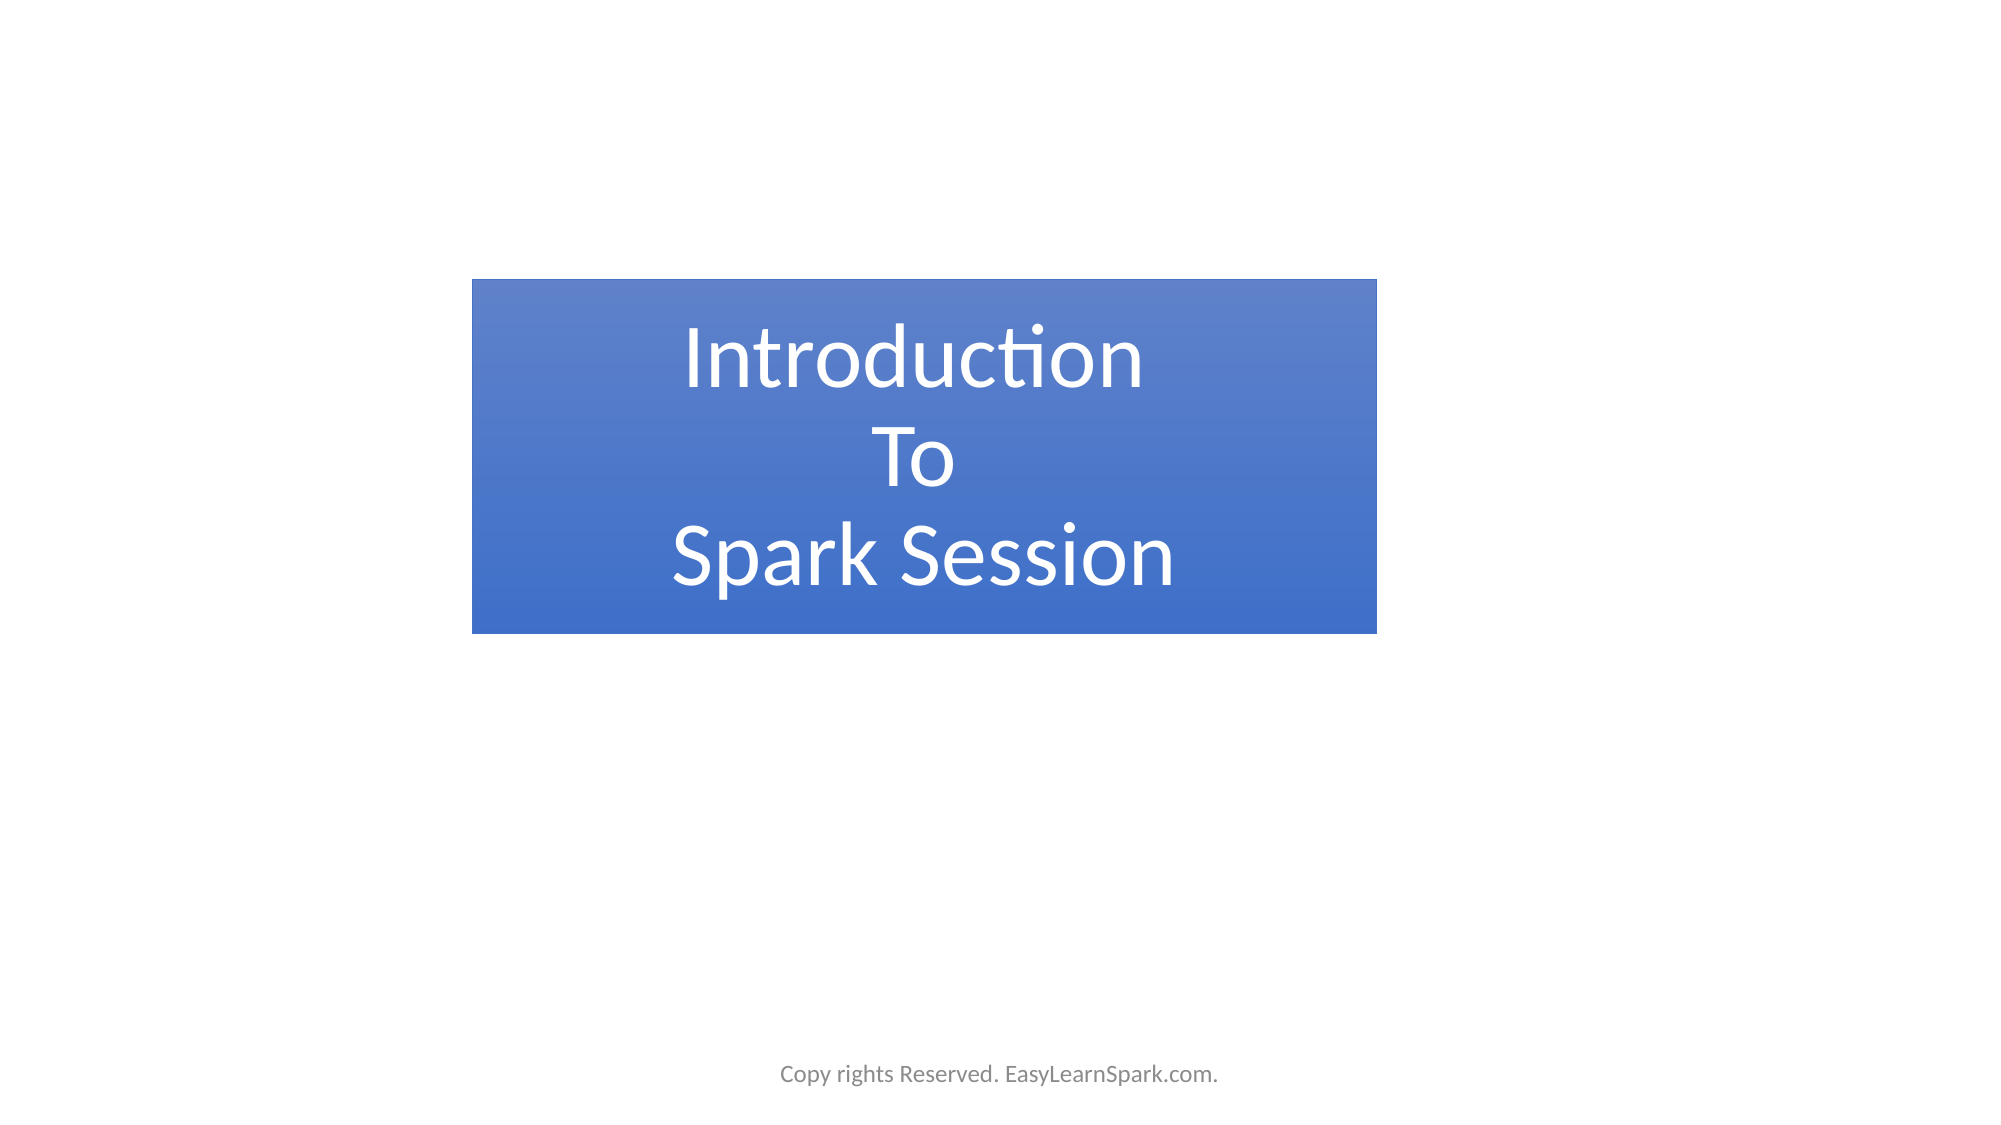

# Introduction To Spark Session
Copy rights Reserved. EasyLearnSpark.com.